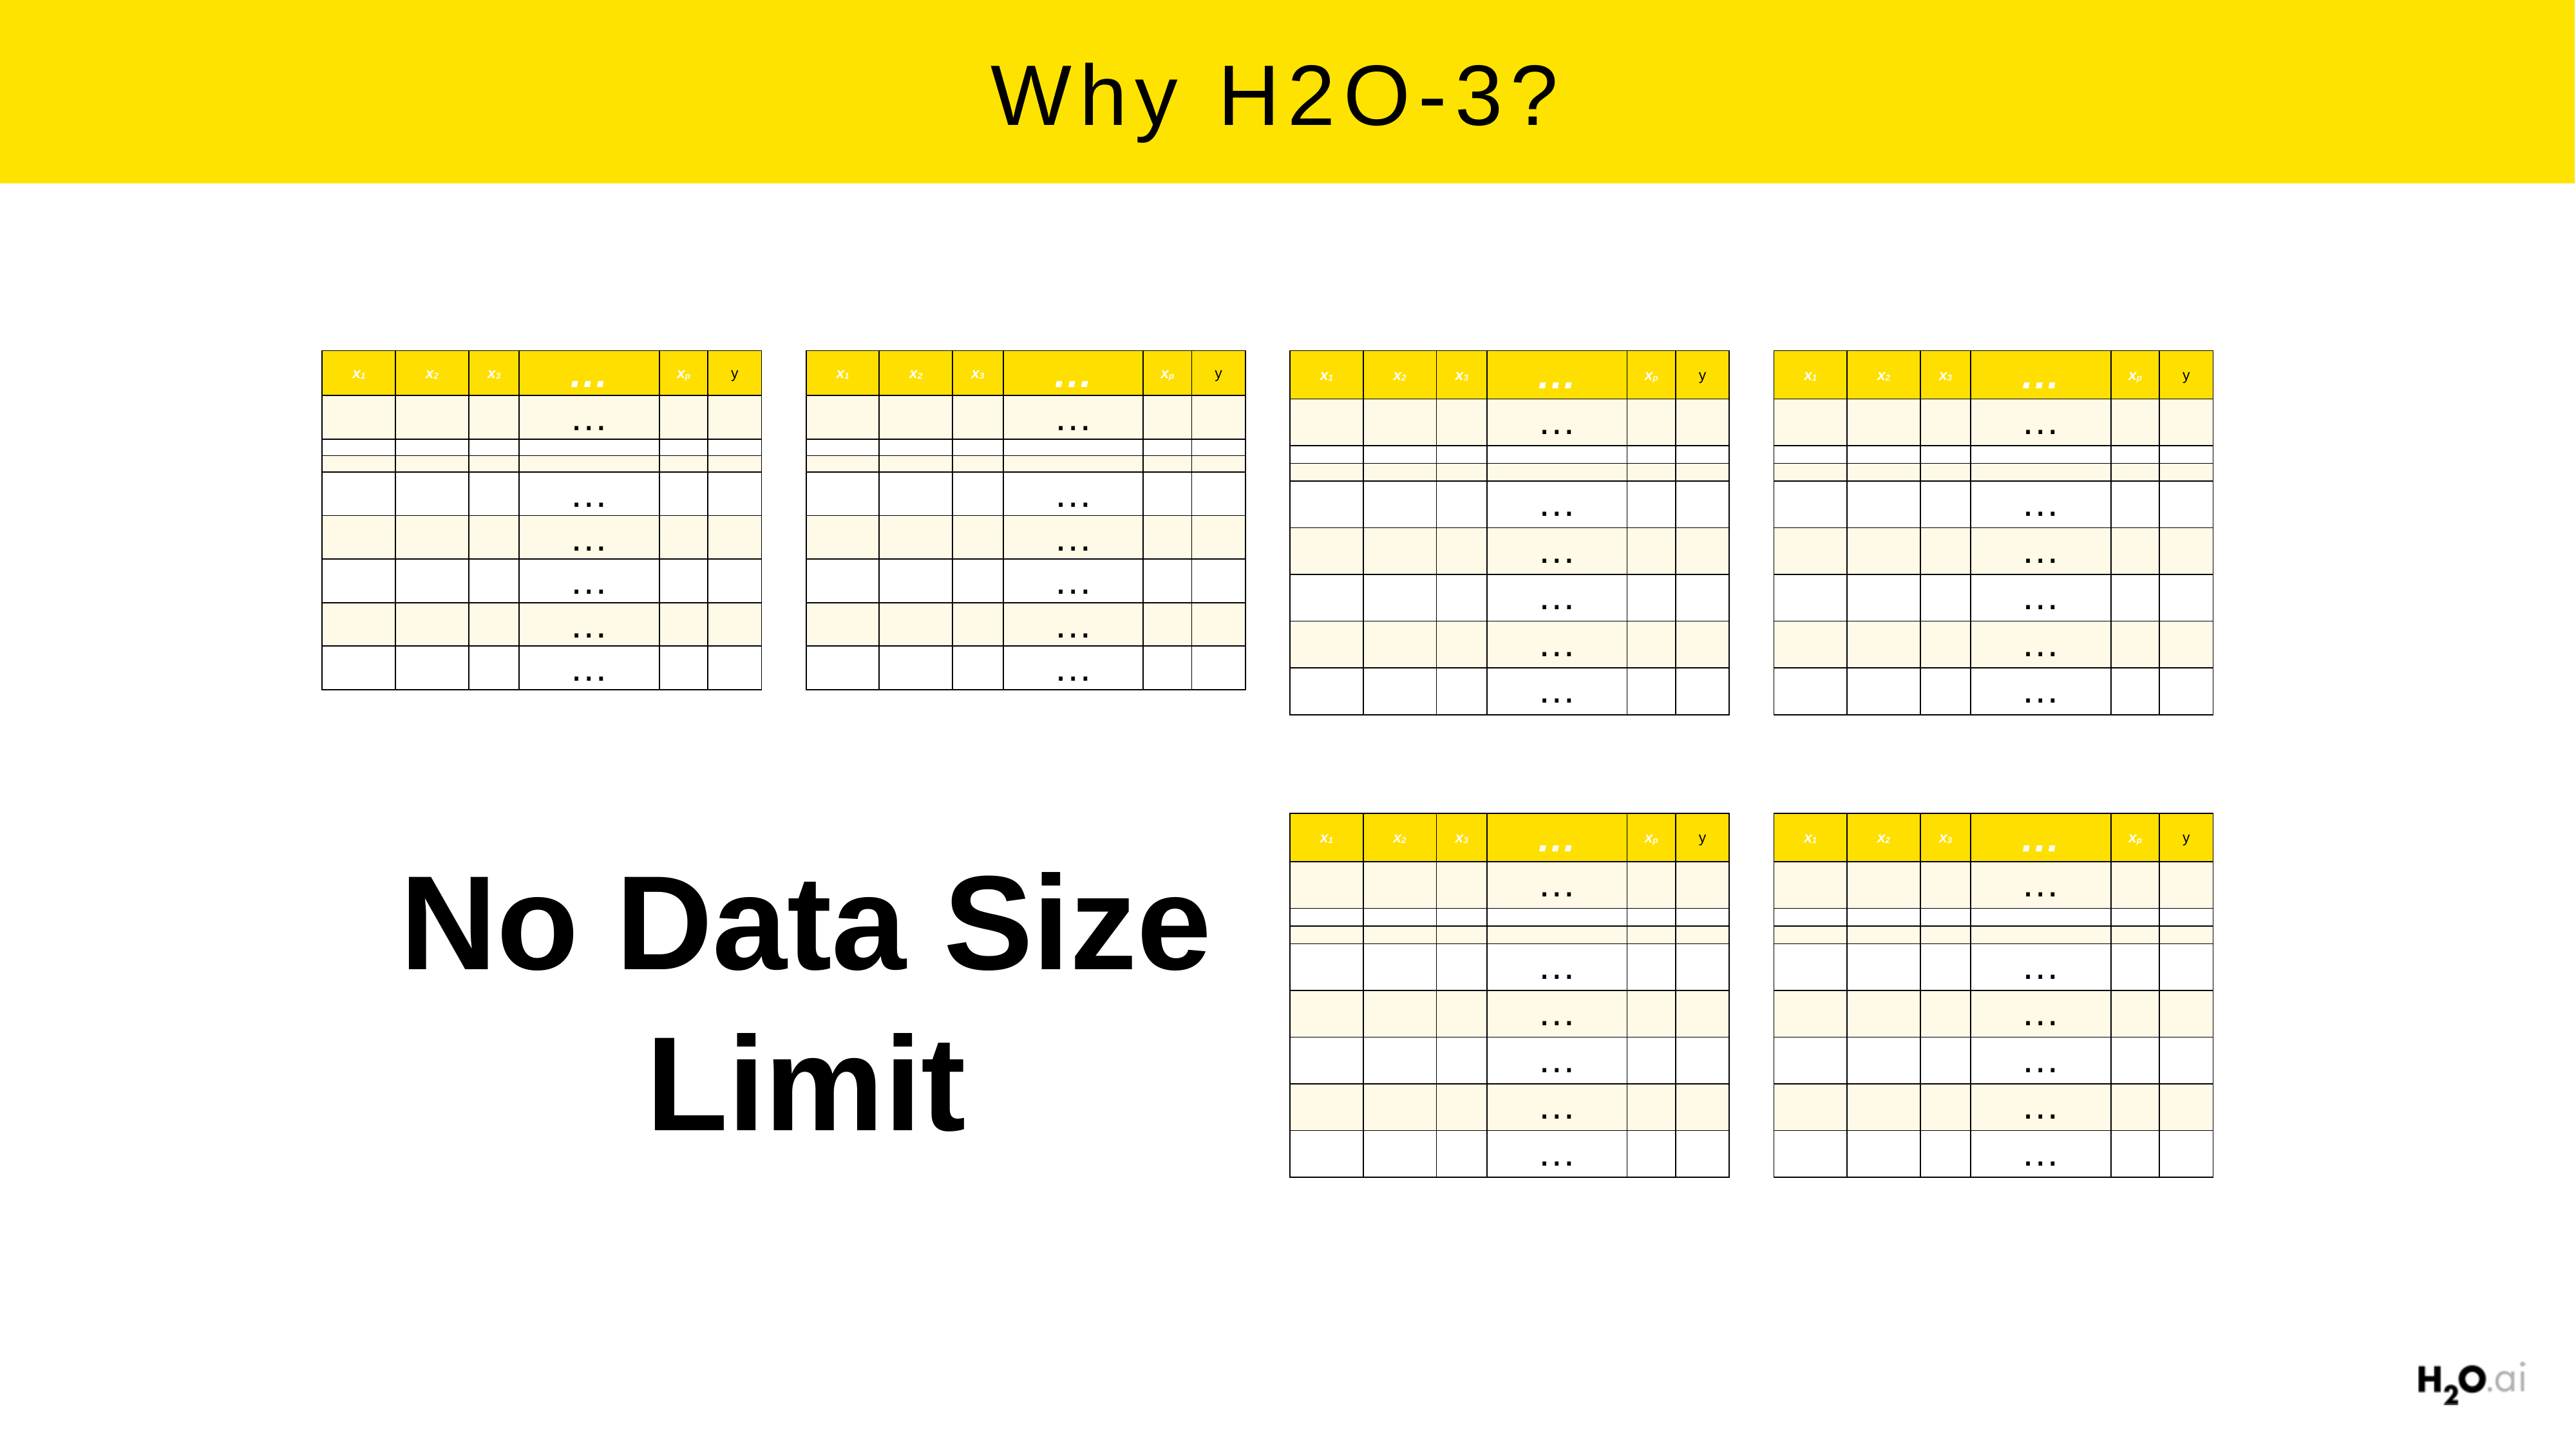

# Why H2O-3?
| x1 | x2 | x3 | … | xp | y |
| --- | --- | --- | --- | --- | --- |
|  |  |  | … |  |  |
|  |  |  |  |  |  |
|  |  |  |  |  |  |
|  |  |  | … |  |  |
|  |  |  | … |  |  |
|  |  |  | … |  |  |
|  |  |  | … |  |  |
|  |  |  | … |  |  |
| x1 | x2 | x3 | … | xp | y |
| --- | --- | --- | --- | --- | --- |
|  |  |  | … |  |  |
|  |  |  |  |  |  |
|  |  |  |  |  |  |
|  |  |  | … |  |  |
|  |  |  | … |  |  |
|  |  |  | … |  |  |
|  |  |  | … |  |  |
|  |  |  | … |  |  |
| x1 | x2 | x3 | … | xp | y |
| --- | --- | --- | --- | --- | --- |
|  |  |  | … |  |  |
|  |  |  |  |  |  |
|  |  |  |  |  |  |
|  |  |  | … |  |  |
|  |  |  | … |  |  |
|  |  |  | … |  |  |
|  |  |  | … |  |  |
|  |  |  | … |  |  |
| x1 | x2 | x3 | … | xp | y |
| --- | --- | --- | --- | --- | --- |
|  |  |  | … |  |  |
|  |  |  |  |  |  |
|  |  |  |  |  |  |
|  |  |  | … |  |  |
|  |  |  | … |  |  |
|  |  |  | … |  |  |
|  |  |  | … |  |  |
|  |  |  | … |  |  |
| x1 | x2 | x3 | … | xp | y |
| --- | --- | --- | --- | --- | --- |
|  |  |  | … |  |  |
|  |  |  |  |  |  |
|  |  |  |  |  |  |
|  |  |  | … |  |  |
|  |  |  | … |  |  |
|  |  |  | … |  |  |
|  |  |  | … |  |  |
|  |  |  | … |  |  |
| x1 | x2 | x3 | … | xp | y |
| --- | --- | --- | --- | --- | --- |
|  |  |  | … |  |  |
|  |  |  |  |  |  |
|  |  |  |  |  |  |
|  |  |  | … |  |  |
|  |  |  | … |  |  |
|  |  |  | … |  |  |
|  |  |  | … |  |  |
|  |  |  | … |  |  |
No Data Size Limit